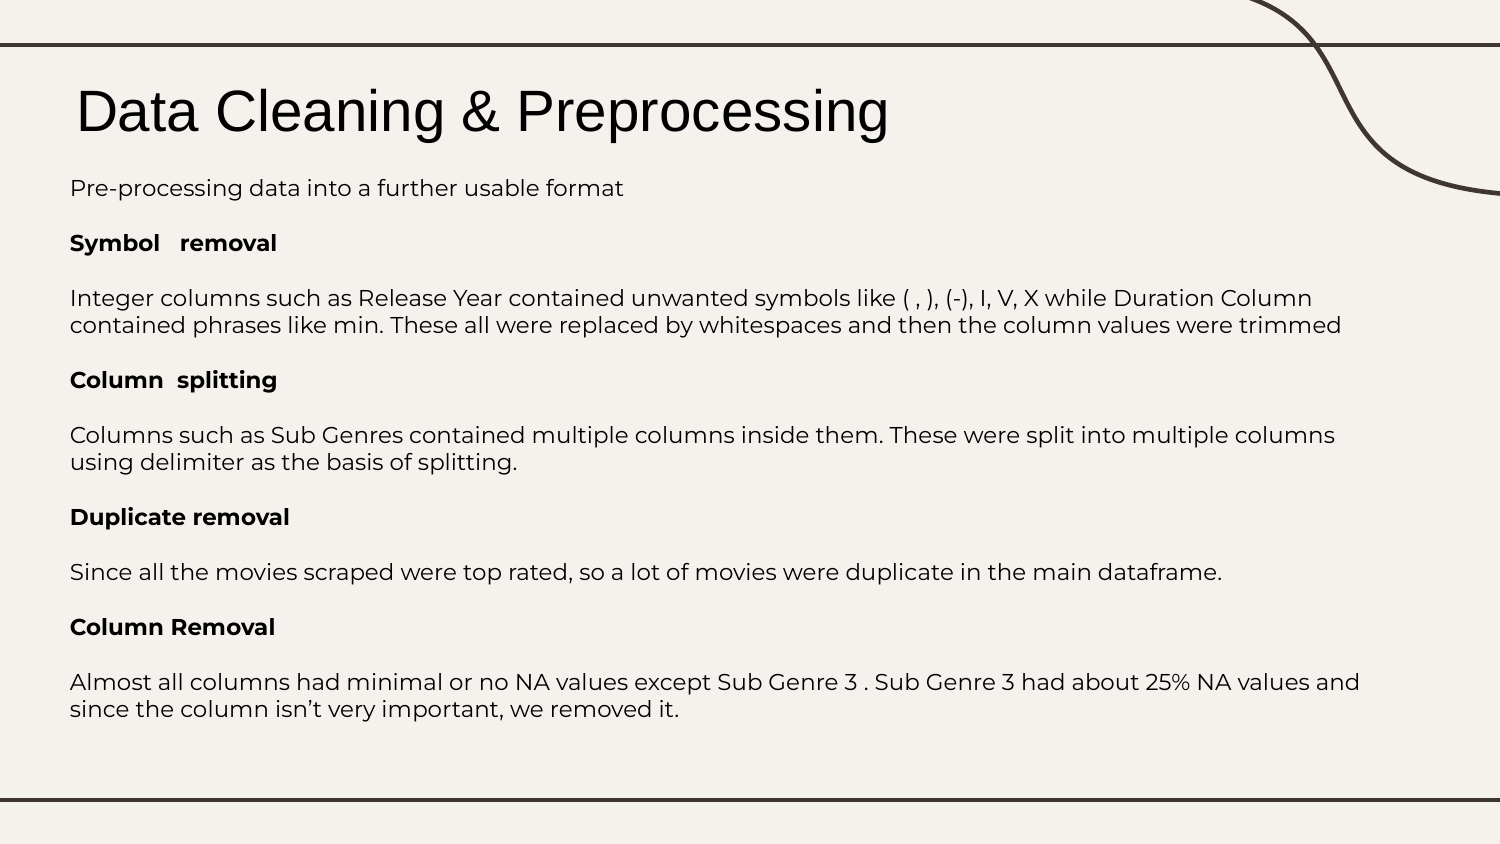

# Data Cleaning & Preprocessing
Pre-processing data into a further usable format

Symbol   removal

Integer columns such as Release Year contained unwanted symbols like ( , ), (-), I, V, X while Duration Column contained phrases like min. These all were replaced by whitespaces and then the column values were trimmed

Column  splitting

Columns such as Sub Genres contained multiple columns inside them. These were split into multiple columns using delimiter as the basis of splitting.

Duplicate removal

Since all the movies scraped were top rated, so a lot of movies were duplicate in the main dataframe.

Column Removal

Almost all columns had minimal or no NA values except Sub Genre 3 . Sub Genre 3 had about 25% NA values and since the column isn’t very important, we removed it.